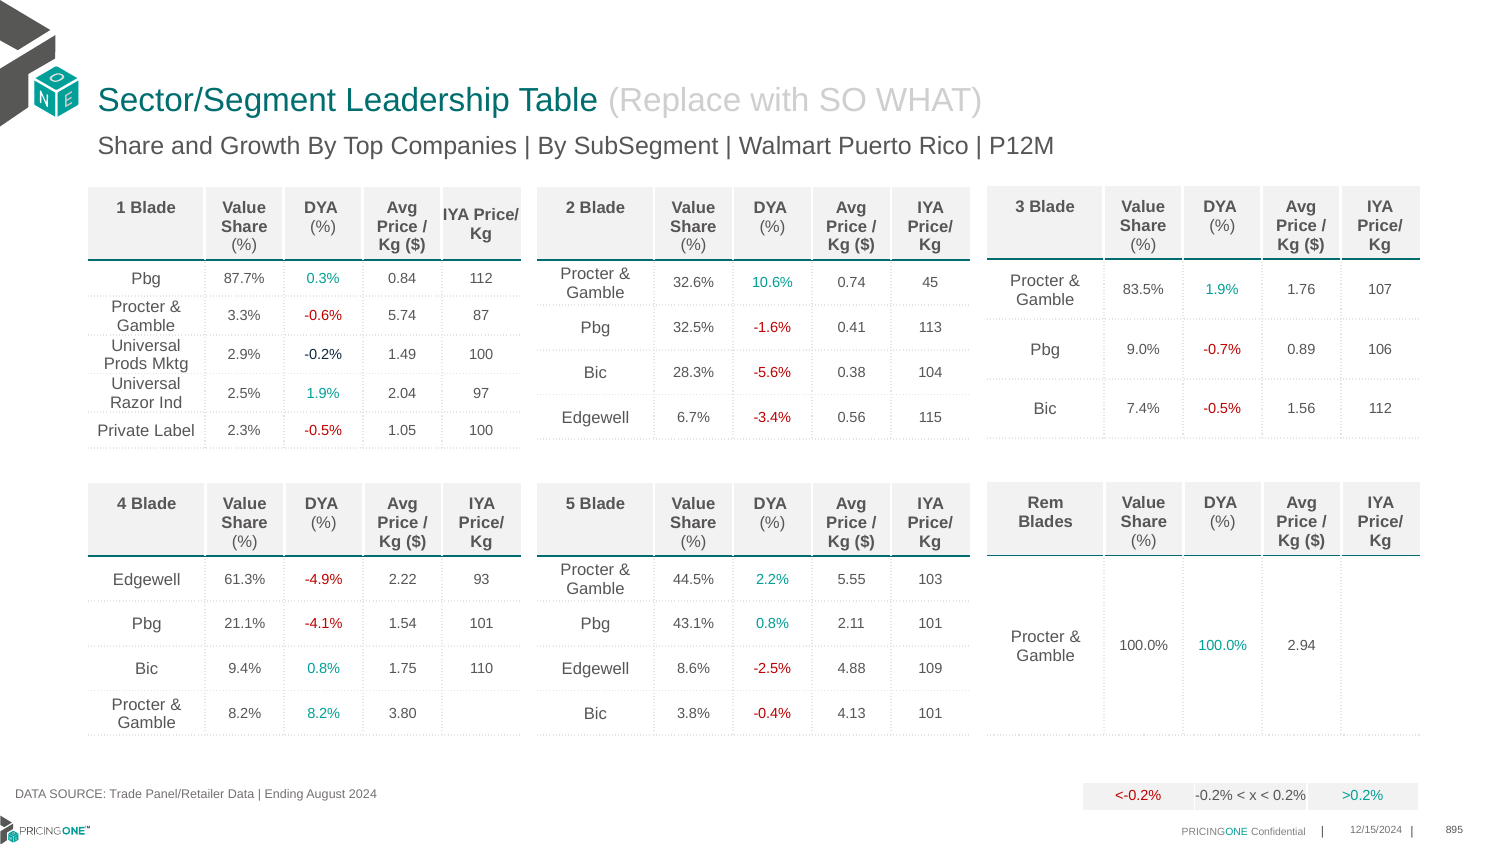

# Sector/Segment Leadership Table (Replace with SO WHAT)
Share and Growth By Top Companies | By SubSegment | Walmart Puerto Rico | P12M
| 3 Blade | Value Share (%) | DYA (%) | Avg Price /Kg ($) | IYA Price/Kg |
| --- | --- | --- | --- | --- |
| Procter & Gamble | 83.5% | 1.9% | 1.76 | 107 |
| Pbg | 9.0% | -0.7% | 0.89 | 106 |
| Bic | 7.4% | -0.5% | 1.56 | 112 |
| 1 Blade | Value Share (%) | DYA (%) | Avg Price /Kg ($) | IYA Price/ Kg |
| --- | --- | --- | --- | --- |
| Pbg | 87.7% | 0.3% | 0.84 | 112 |
| Procter & Gamble | 3.3% | -0.6% | 5.74 | 87 |
| Universal Prods Mktg | 2.9% | -0.2% | 1.49 | 100 |
| Universal Razor Ind | 2.5% | 1.9% | 2.04 | 97 |
| Private Label | 2.3% | -0.5% | 1.05 | 100 |
| 2 Blade | Value Share (%) | DYA (%) | Avg Price /Kg ($) | IYA Price/Kg |
| --- | --- | --- | --- | --- |
| Procter & Gamble | 32.6% | 10.6% | 0.74 | 45 |
| Pbg | 32.5% | -1.6% | 0.41 | 113 |
| Bic | 28.3% | -5.6% | 0.38 | 104 |
| Edgewell | 6.7% | -3.4% | 0.56 | 115 |
| Rem Blades | Value Share (%) | DYA (%) | Avg Price /Kg ($) | IYA Price/Kg |
| --- | --- | --- | --- | --- |
| Procter & Gamble | 100.0% | 100.0% | 2.94 |  |
| 4 Blade | Value Share (%) | DYA (%) | Avg Price /Kg ($) | IYA Price/Kg |
| --- | --- | --- | --- | --- |
| Edgewell | 61.3% | -4.9% | 2.22 | 93 |
| Pbg | 21.1% | -4.1% | 1.54 | 101 |
| Bic | 9.4% | 0.8% | 1.75 | 110 |
| Procter & Gamble | 8.2% | 8.2% | 3.80 |  |
| 5 Blade | Value Share (%) | DYA (%) | Avg Price /Kg ($) | IYA Price/Kg |
| --- | --- | --- | --- | --- |
| Procter & Gamble | 44.5% | 2.2% | 5.55 | 103 |
| Pbg | 43.1% | 0.8% | 2.11 | 101 |
| Edgewell | 8.6% | -2.5% | 4.88 | 109 |
| Bic | 3.8% | -0.4% | 4.13 | 101 |
DATA SOURCE: Trade Panel/Retailer Data | Ending August 2024
| <-0.2% | -0.2% < x < 0.2% | >0.2% |
| --- | --- | --- |

12/15/2024
895